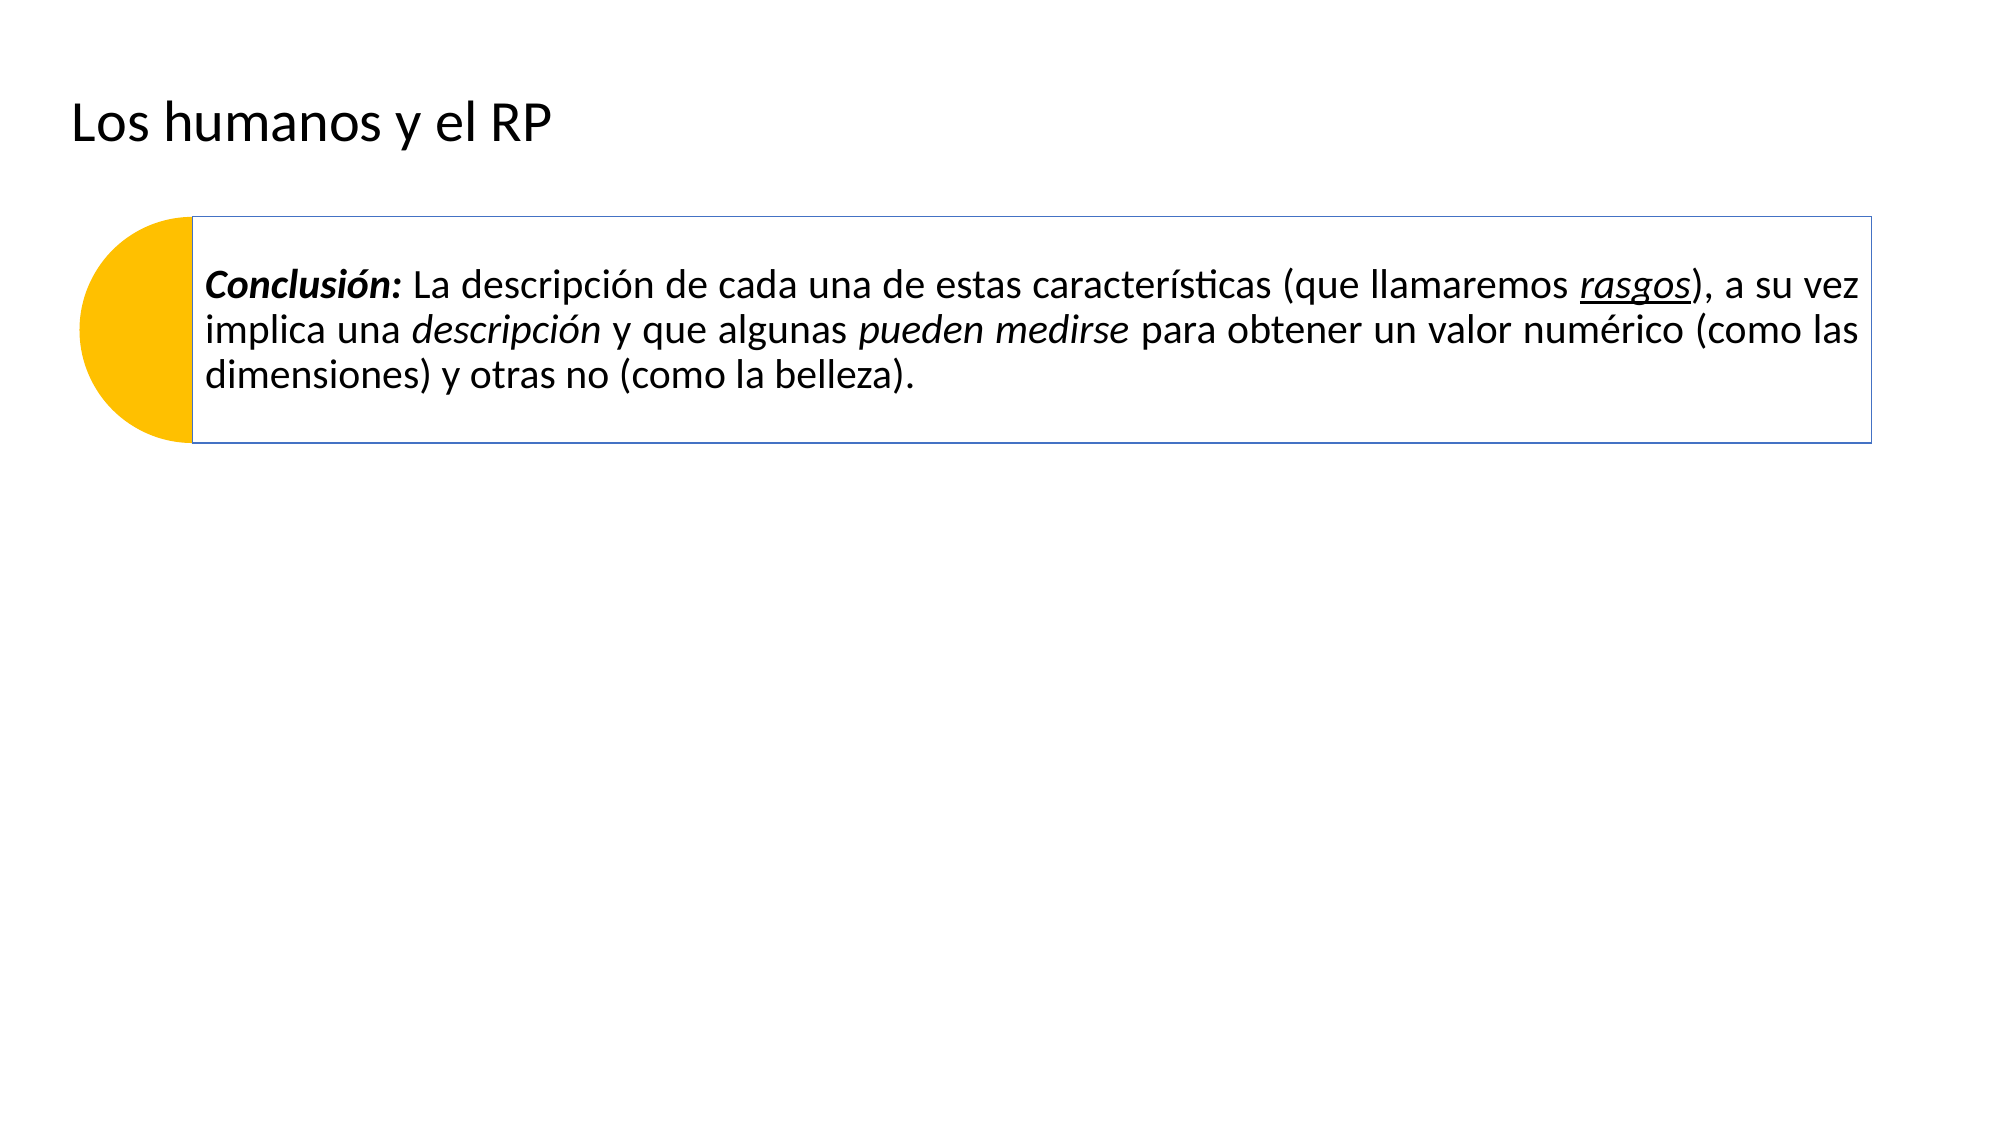

# Los humanos y el RP
Conclusión: La descripción de cada una de estas características (que llamaremos rasgos), a su vez implica una descripción y que algunas pueden medirse para obtener un valor numérico (como las dimensiones) y otras no (como la belleza).